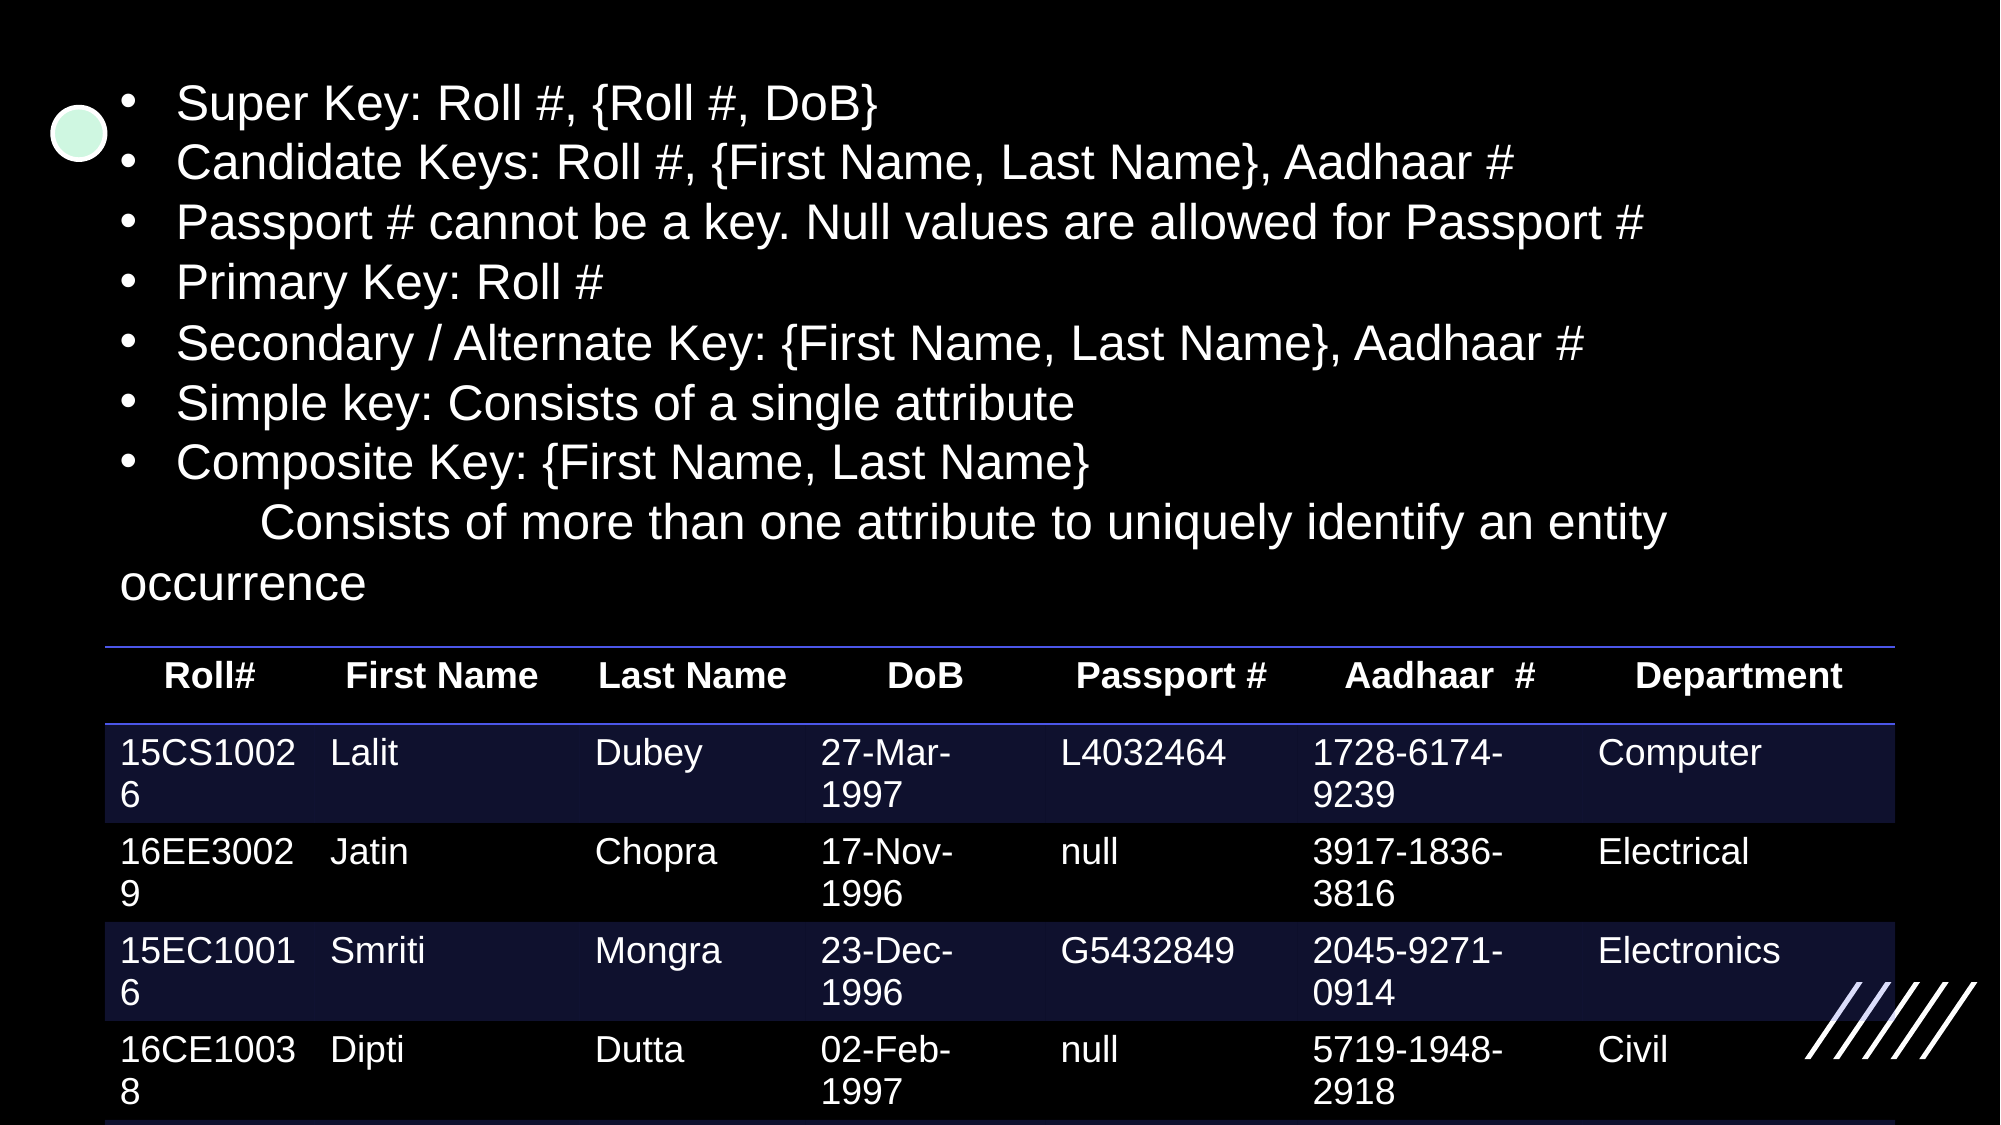

Super Key: Roll #, {Roll #, DoB}
Candidate Keys: Roll #, {First Name, Last Name}, Aadhaar #
Passport # cannot be a key. Null values are allowed for Passport #
Primary Key: Roll #
Secondary / Alternate Key: {First Name, Last Name}, Aadhaar #
Simple key: Consists of a single attribute
Composite Key: {First Name, Last Name}
          Consists of more than one attribute to uniquely identify an entity occurrence
| Roll# | First Name | Last Name | DoB | Passport # | Aadhaar # | Department |
| --- | --- | --- | --- | --- | --- | --- |
| 15CS10026 | Lalit | Dubey | 27-Mar-1997 | L4032464 | 1728-6174-9239 | Computer |
| 16EE30029 | Jatin | Chopra | 17-Nov-1996 | null | 3917-1836-3816 | Electrical |
| 15EC10016 | Smriti | Mongra | 23-Dec-1996 | G5432849 | 2045-9271-0914 | Electronics |
| 16CE10038 | Dipti | Dutta | 02-Feb-1997 | null | 5719-1948-2918 | Civil |
| 15CS30021 | Ramdin | Minz | 10-Jan-1997 | X8811623 | 4928-4927-5924 | Computer |